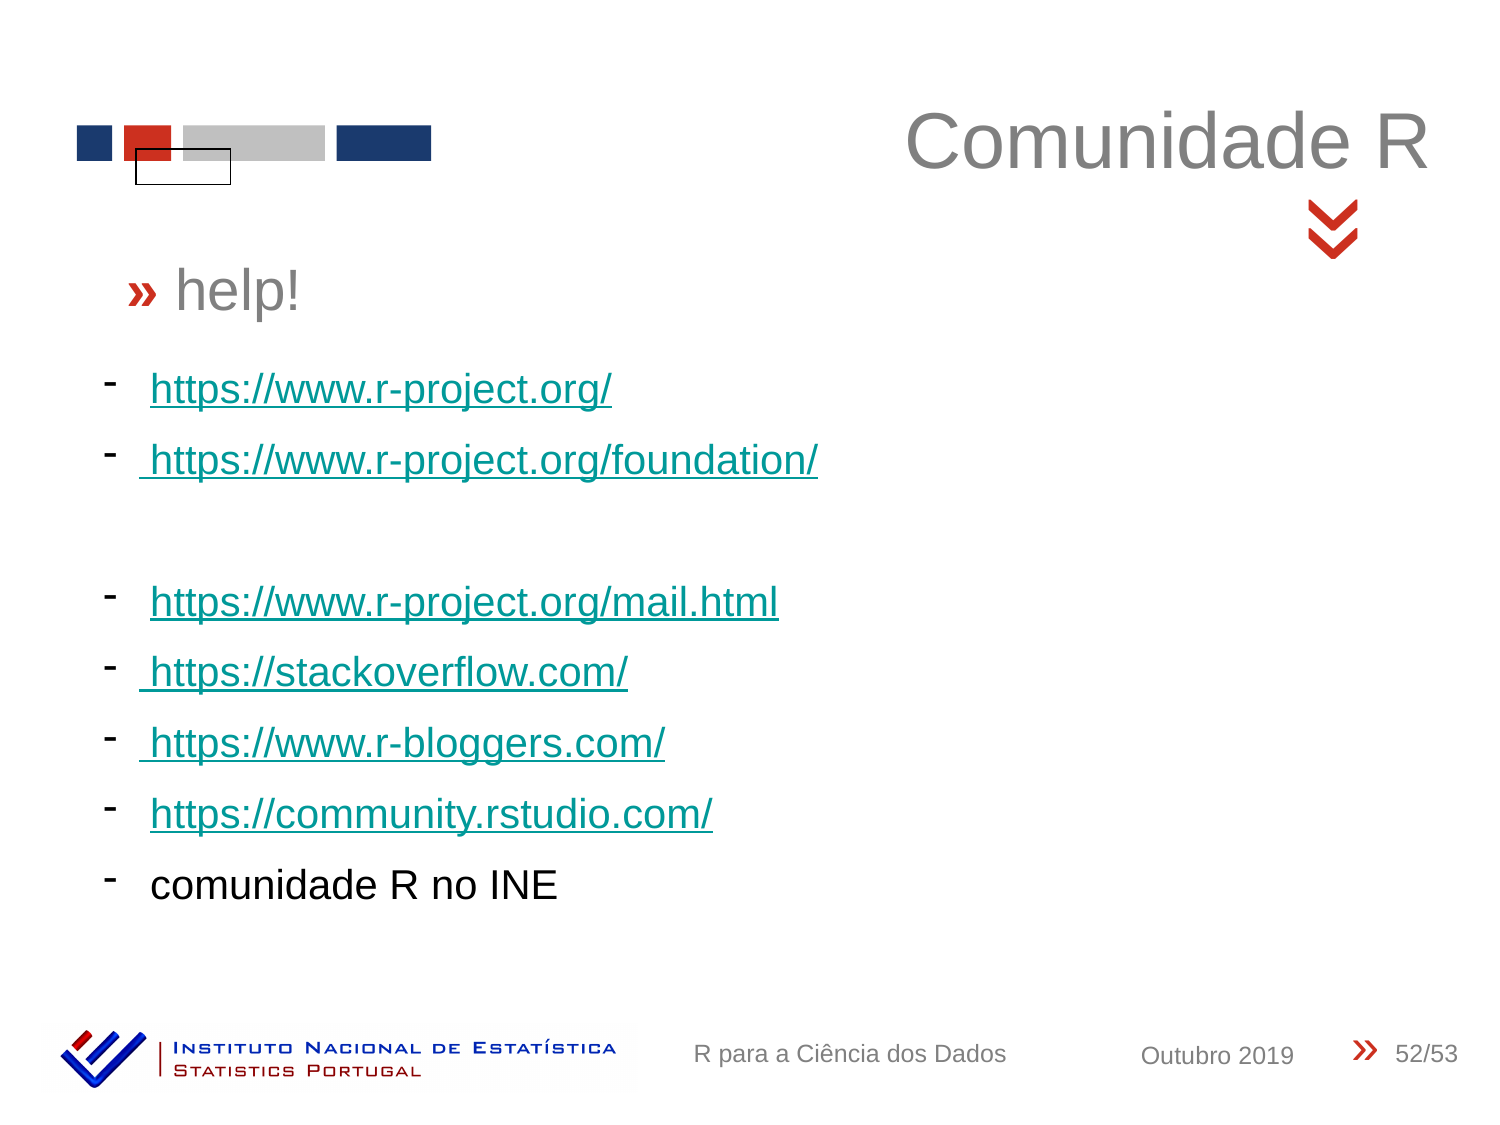

Comunidade R
«
» help!
 https://www.r-project.org/
 https://www.r-project.org/foundation/

 https://www.r-project.org/mail.html
 https://stackoverflow.com/
 https://www.r-bloggers.com/
 https://community.rstudio.com/
 comunidade R no INE
52